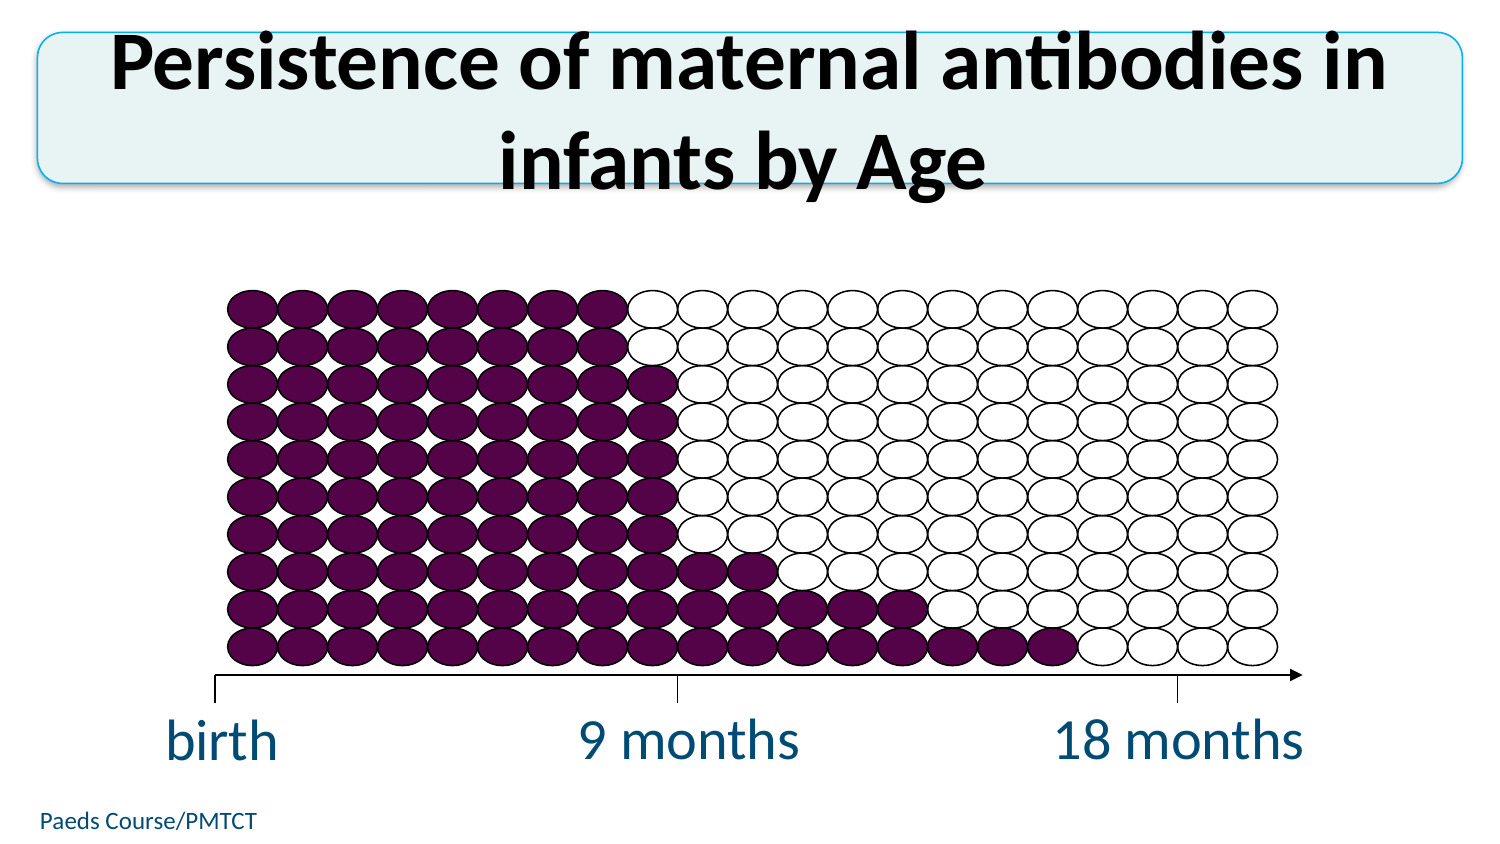

Persistence of maternal antibodies in infants by Age

9 months
18 months
birth
Paeds Course/PMTCT